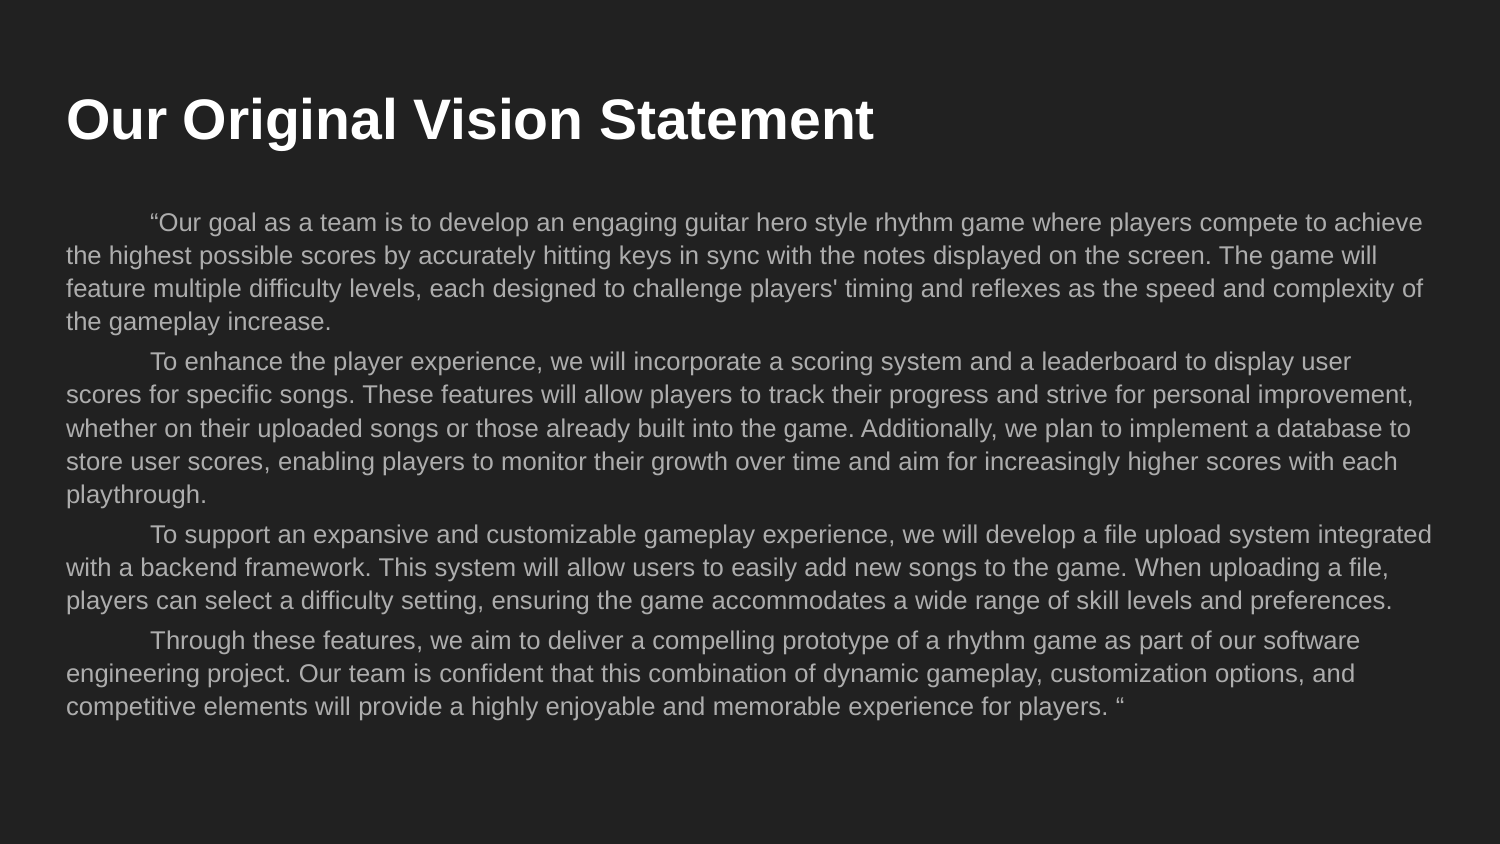

# Our Original Vision Statement
“Our goal as a team is to develop an engaging guitar hero style rhythm game where players compete to achieve the highest possible scores by accurately hitting keys in sync with the notes displayed on the screen. The game will feature multiple difficulty levels, each designed to challenge players' timing and reflexes as the speed and complexity of the gameplay increase.
To enhance the player experience, we will incorporate a scoring system and a leaderboard to display user scores for specific songs. These features will allow players to track their progress and strive for personal improvement, whether on their uploaded songs or those already built into the game. Additionally, we plan to implement a database to store user scores, enabling players to monitor their growth over time and aim for increasingly higher scores with each playthrough.
To support an expansive and customizable gameplay experience, we will develop a file upload system integrated with a backend framework. This system will allow users to easily add new songs to the game. When uploading a file, players can select a difficulty setting, ensuring the game accommodates a wide range of skill levels and preferences.
Through these features, we aim to deliver a compelling prototype of a rhythm game as part of our software engineering project. Our team is confident that this combination of dynamic gameplay, customization options, and competitive elements will provide a highly enjoyable and memorable experience for players. “